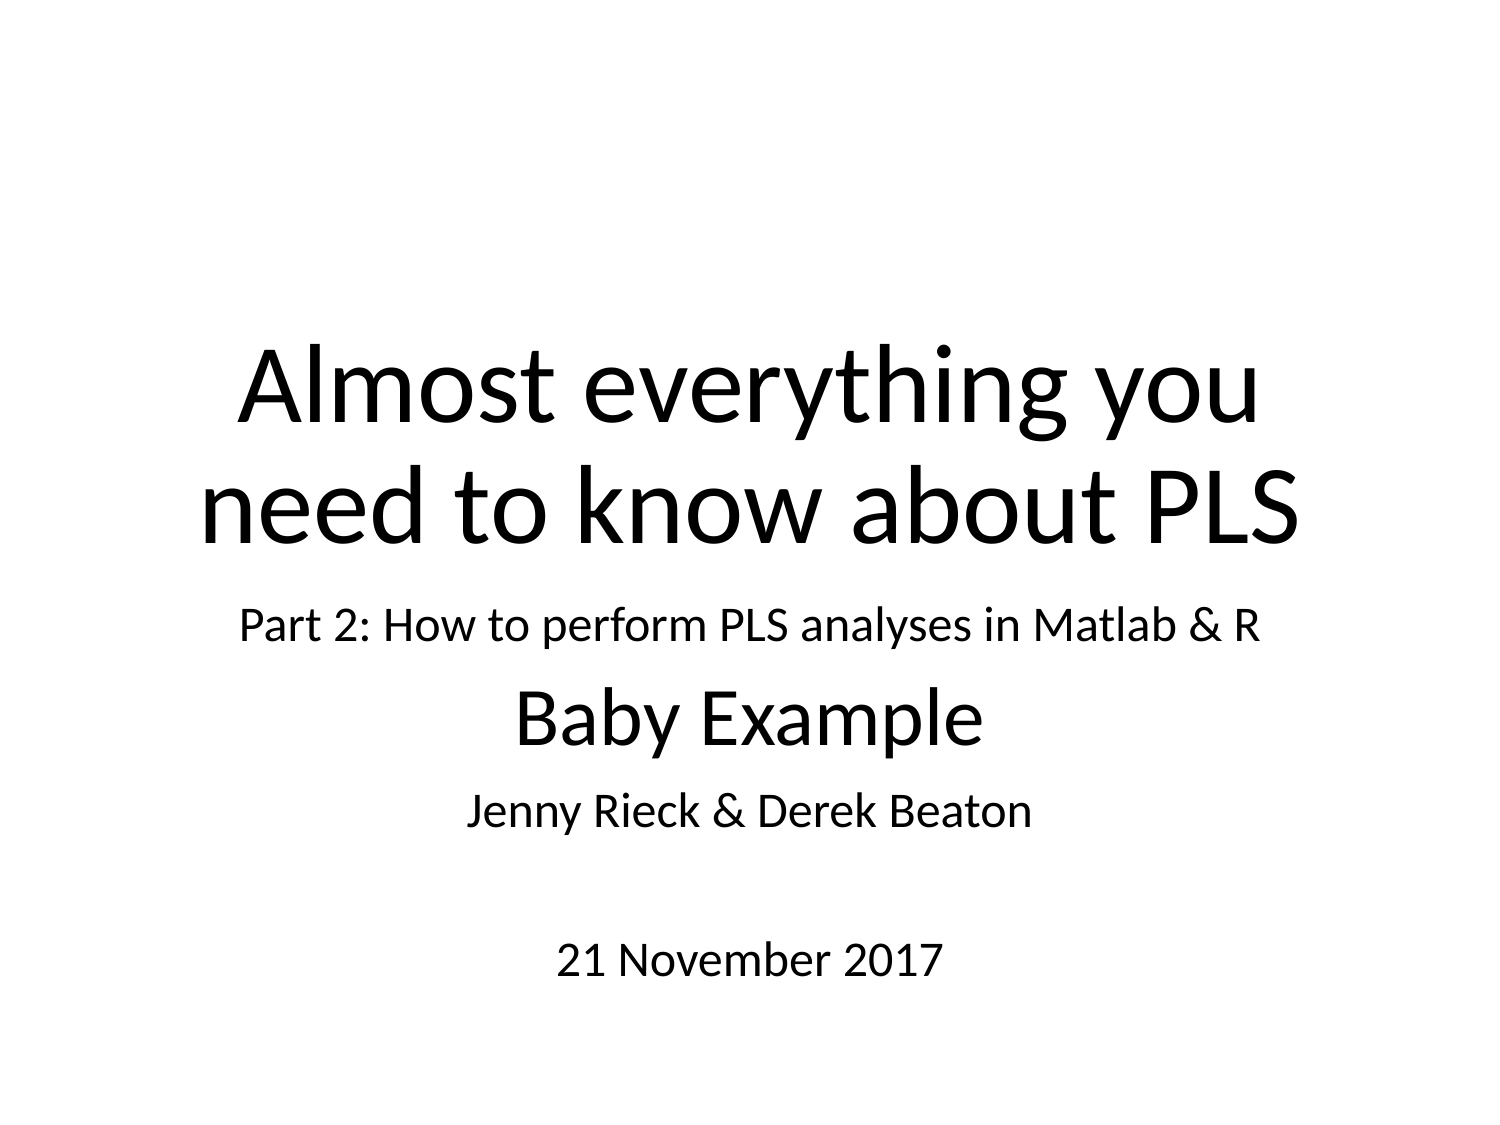

# Almost everything you need to know about PLS
Part 2: How to perform PLS analyses in Matlab & R
Baby Example
Jenny Rieck & Derek Beaton

21 November 2017